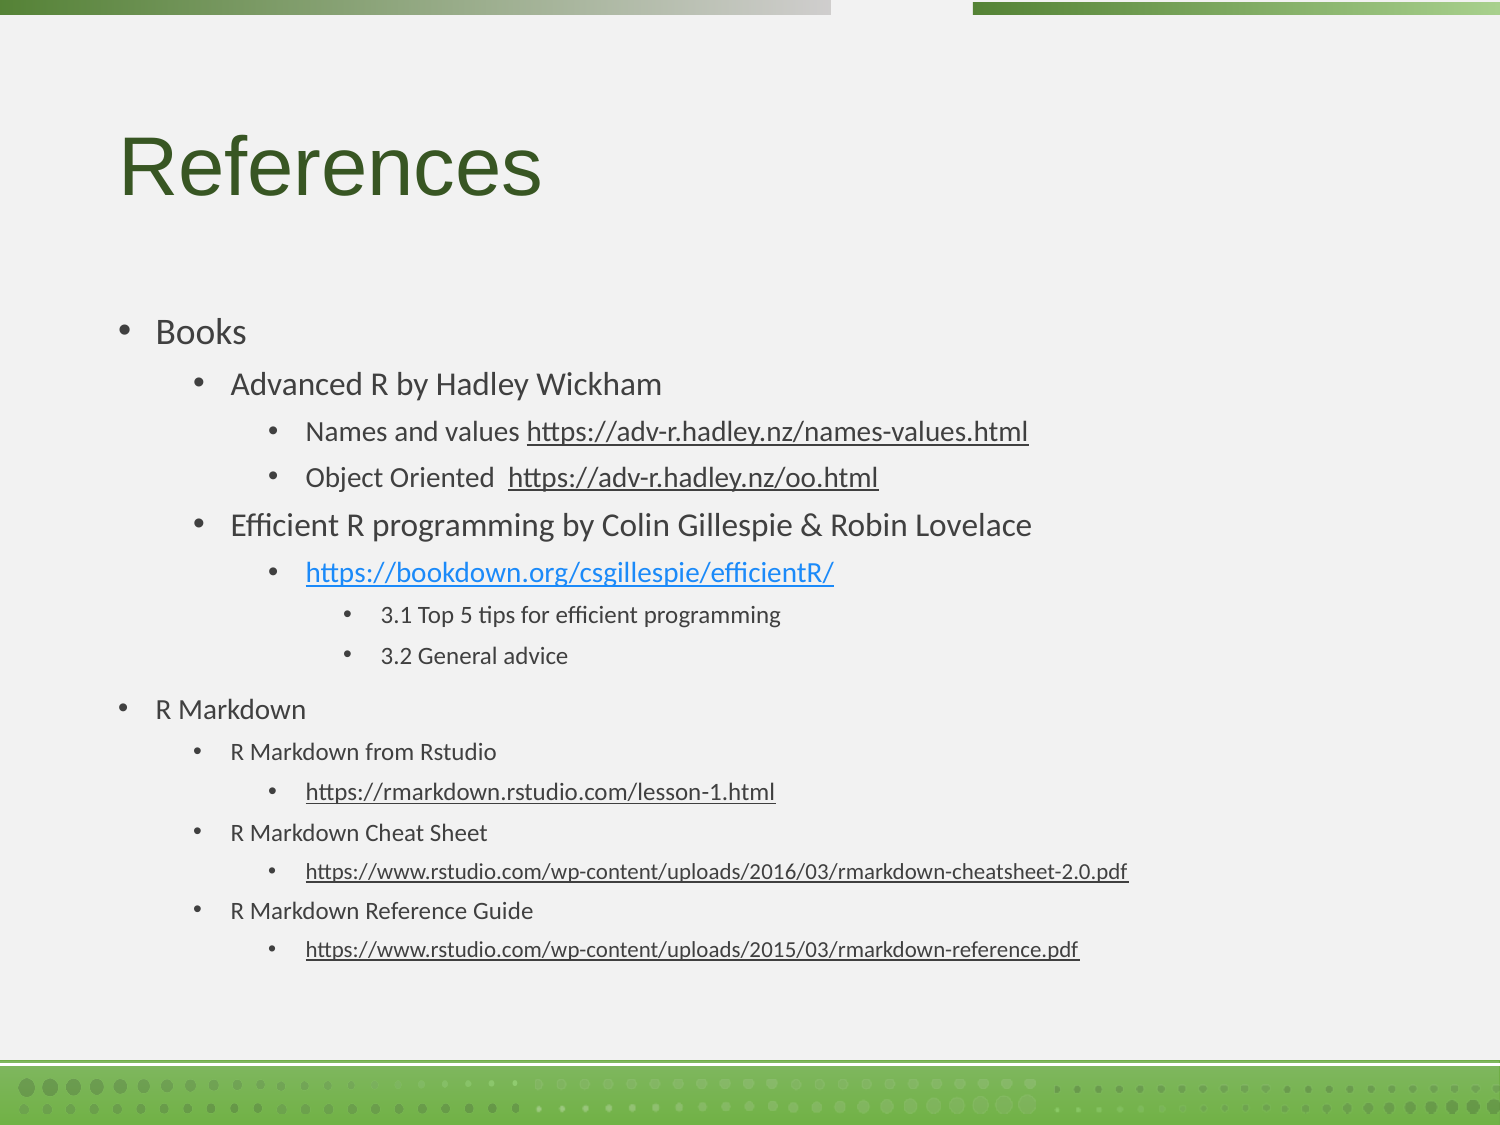

# References
Books
Advanced R by Hadley Wickham
Names and values https://adv-r.hadley.nz/names-values.html
Object Oriented  https://adv-r.hadley.nz/oo.html
Efficient R programming by Colin Gillespie & Robin Lovelace
https://bookdown.org/csgillespie/efficientR/
3.1 Top 5 tips for efficient programming
3.2 General advice
R Markdown
R Markdown from Rstudio
https://rmarkdown.rstudio.com/lesson-1.html
R Markdown Cheat Sheet
https://www.rstudio.com/wp-content/uploads/2016/03/rmarkdown-cheatsheet-2.0.pdf
R Markdown Reference Guide
https://www.rstudio.com/wp-content/uploads/2015/03/rmarkdown-reference.pdf